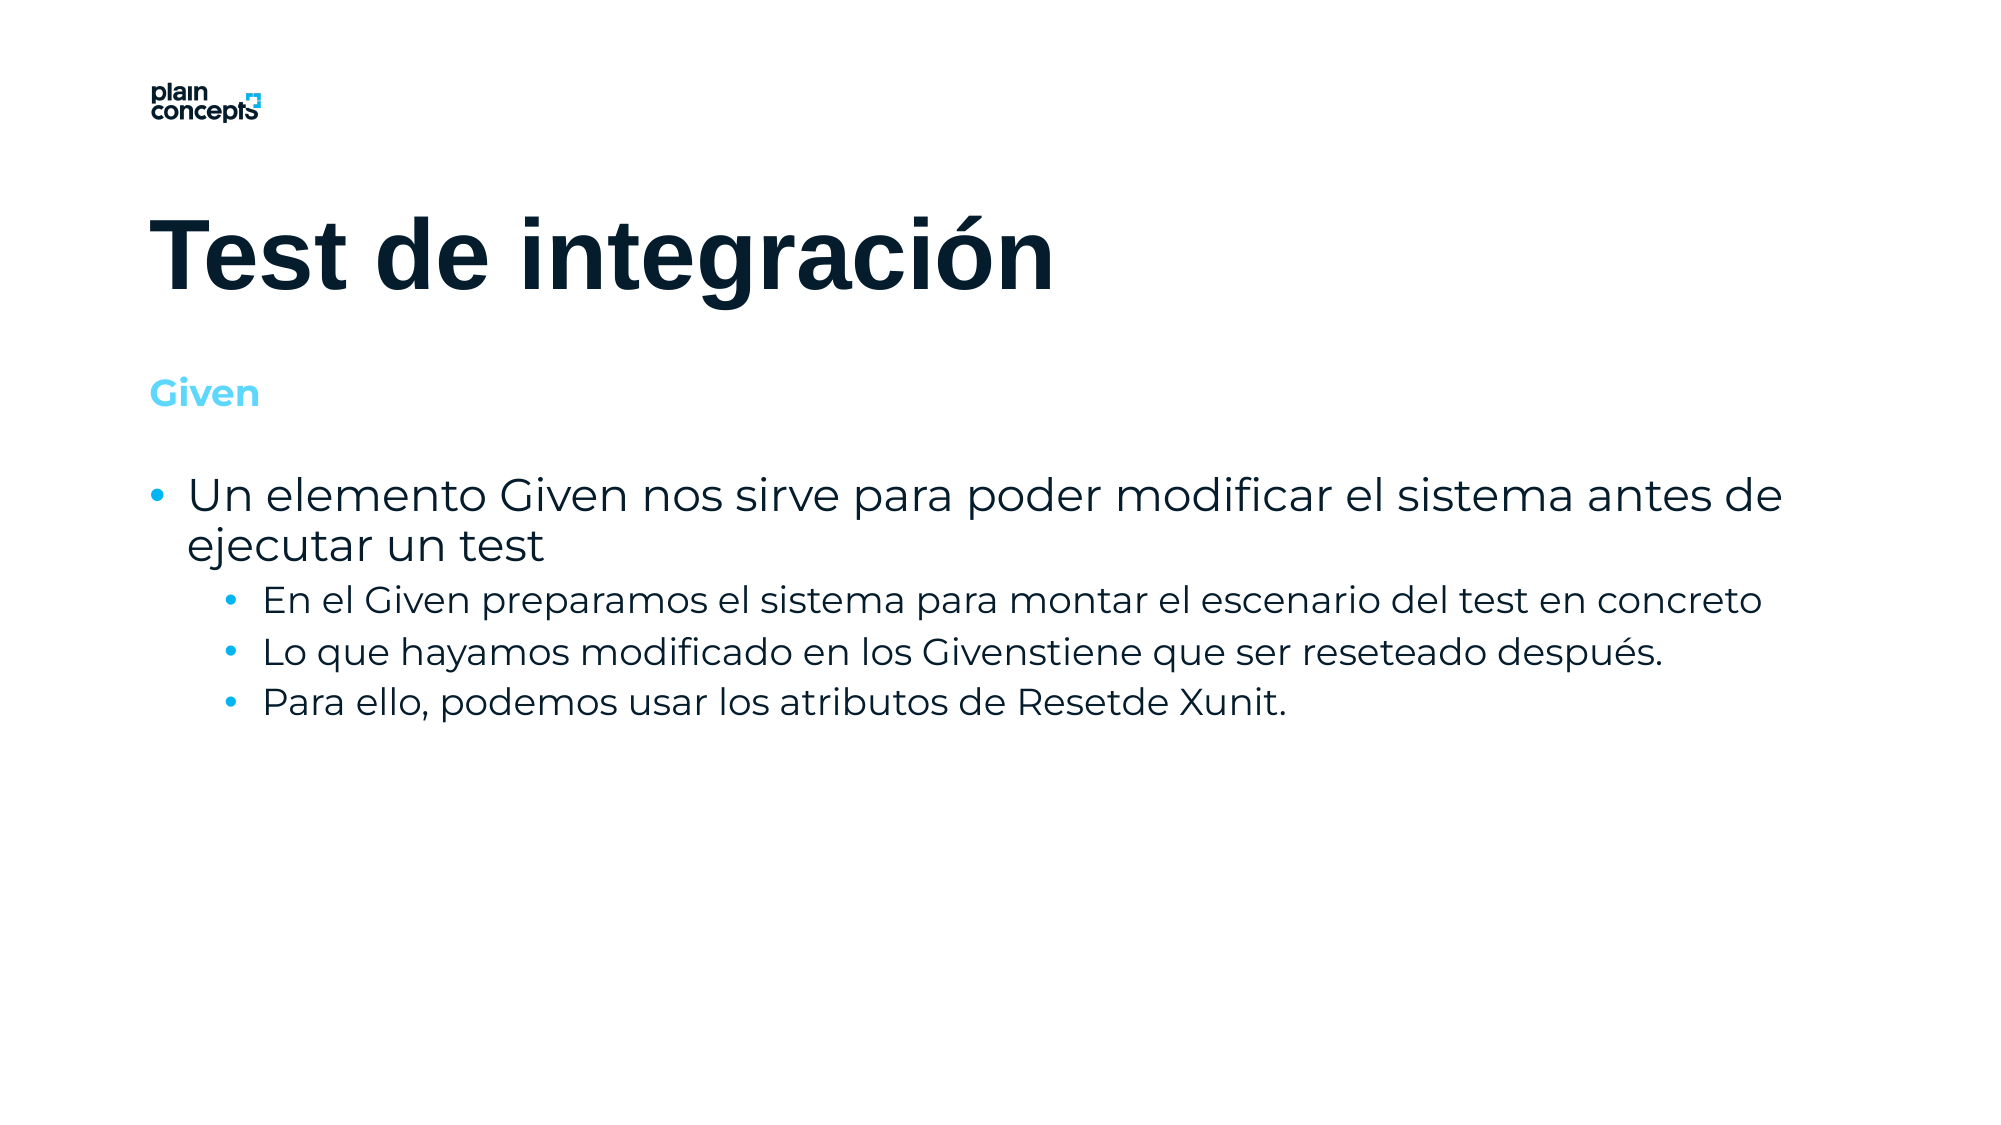

Test de integración
Given
Un elemento Given nos sirve para poder modificar el sistema antes de ejecutar un test
En el Given preparamos el sistema para montar el escenario del test en concreto
Lo que hayamos modificado en los Givenstiene que ser reseteado después.
Para ello, podemos usar los atributos de Resetde Xunit.